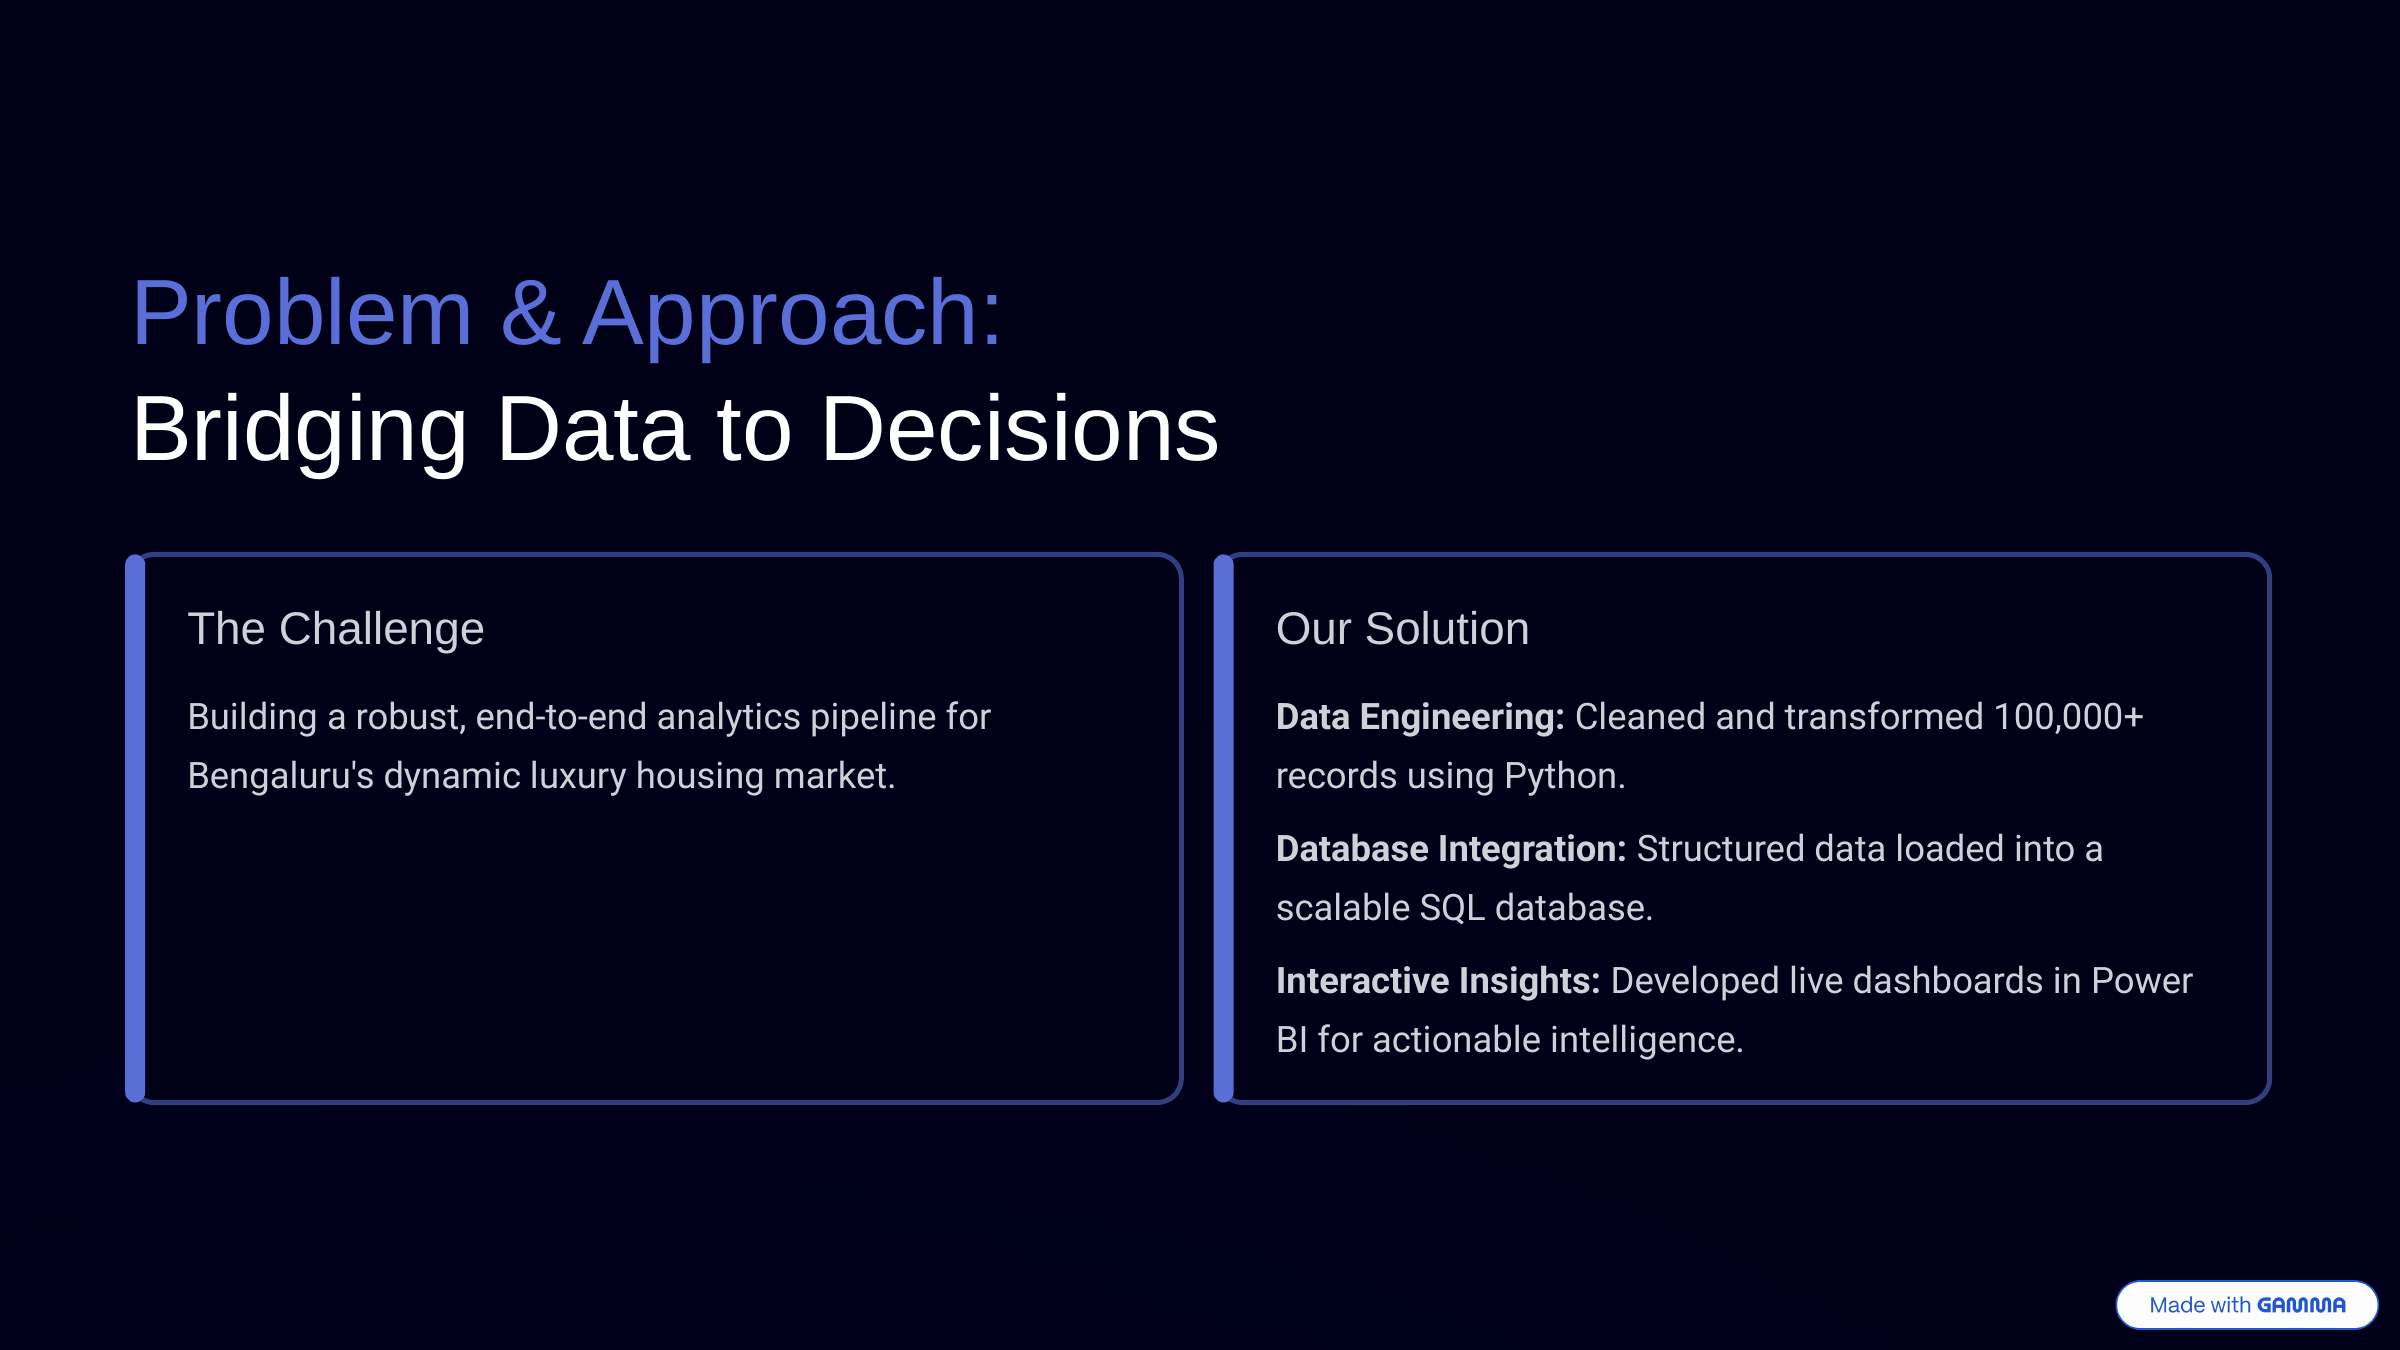

Problem & Approach: Bridging Data to Decisions

The Challenge
Our Solution
Building a robust, end-to-end analytics pipeline for Bengaluru's dynamic luxury housing market.
Data Engineering: Cleaned and transformed 100,000+ records using Python.
Database Integration: Structured data loaded into a scalable SQL database.
Interactive Insights: Developed live dashboards in Power BI for actionable intelligence.